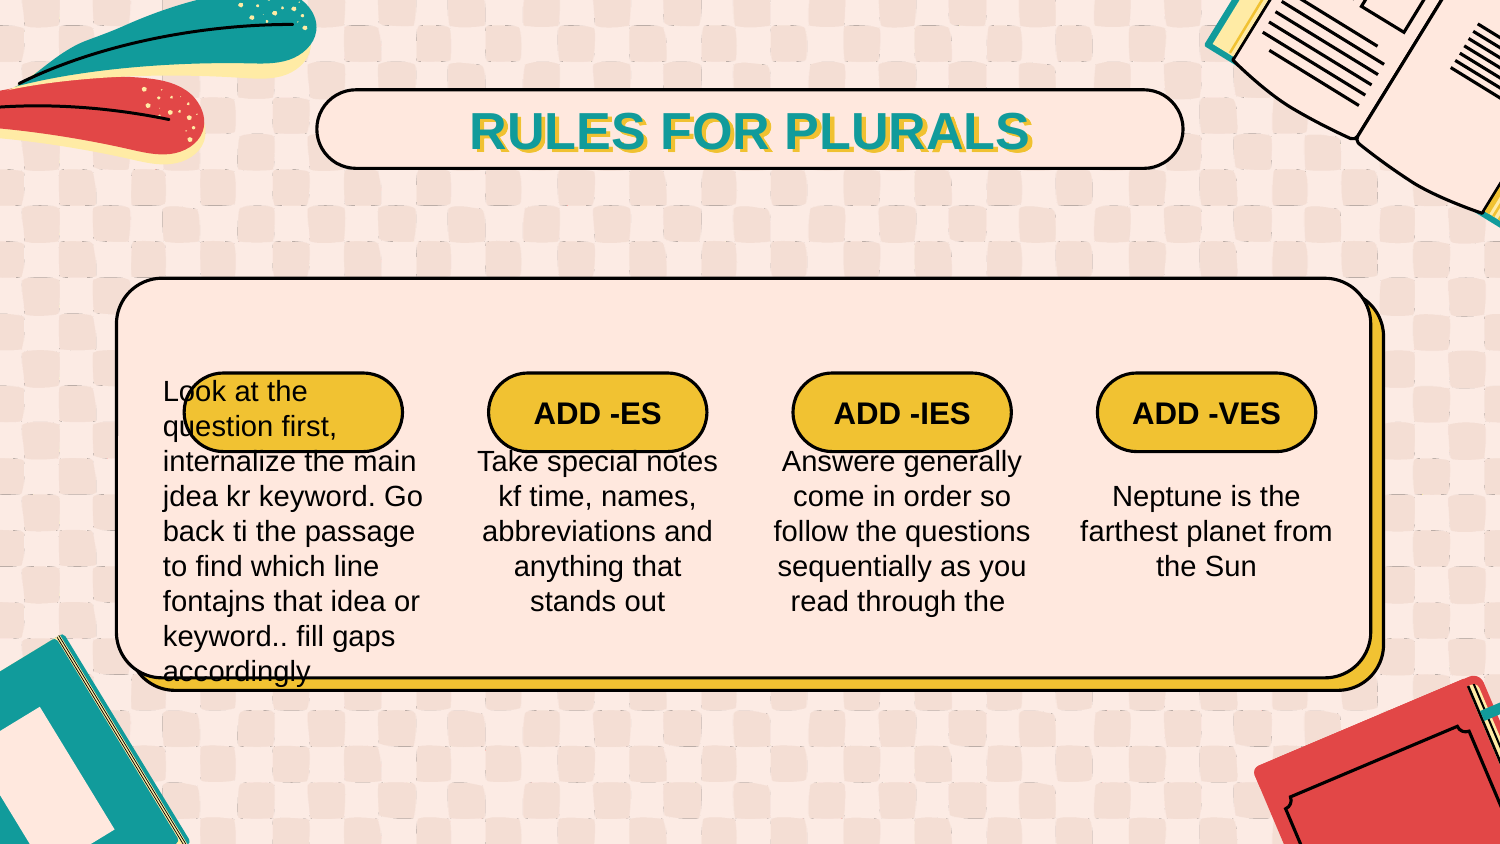

# RULES FOR PLURALS

ADD -ES
ADD -IES
ADD -VES
Take special notes kf time, names, abbreviations and anything that stands out
Look at the question first, internalize the main jdea kr keyword. Go back ti the passage to find which line fontajns that idea or keyword.. fill gaps accordingly
Answere generally come in order so follow the questions sequentially as you read through the
Neptune is the farthest planet from the Sun